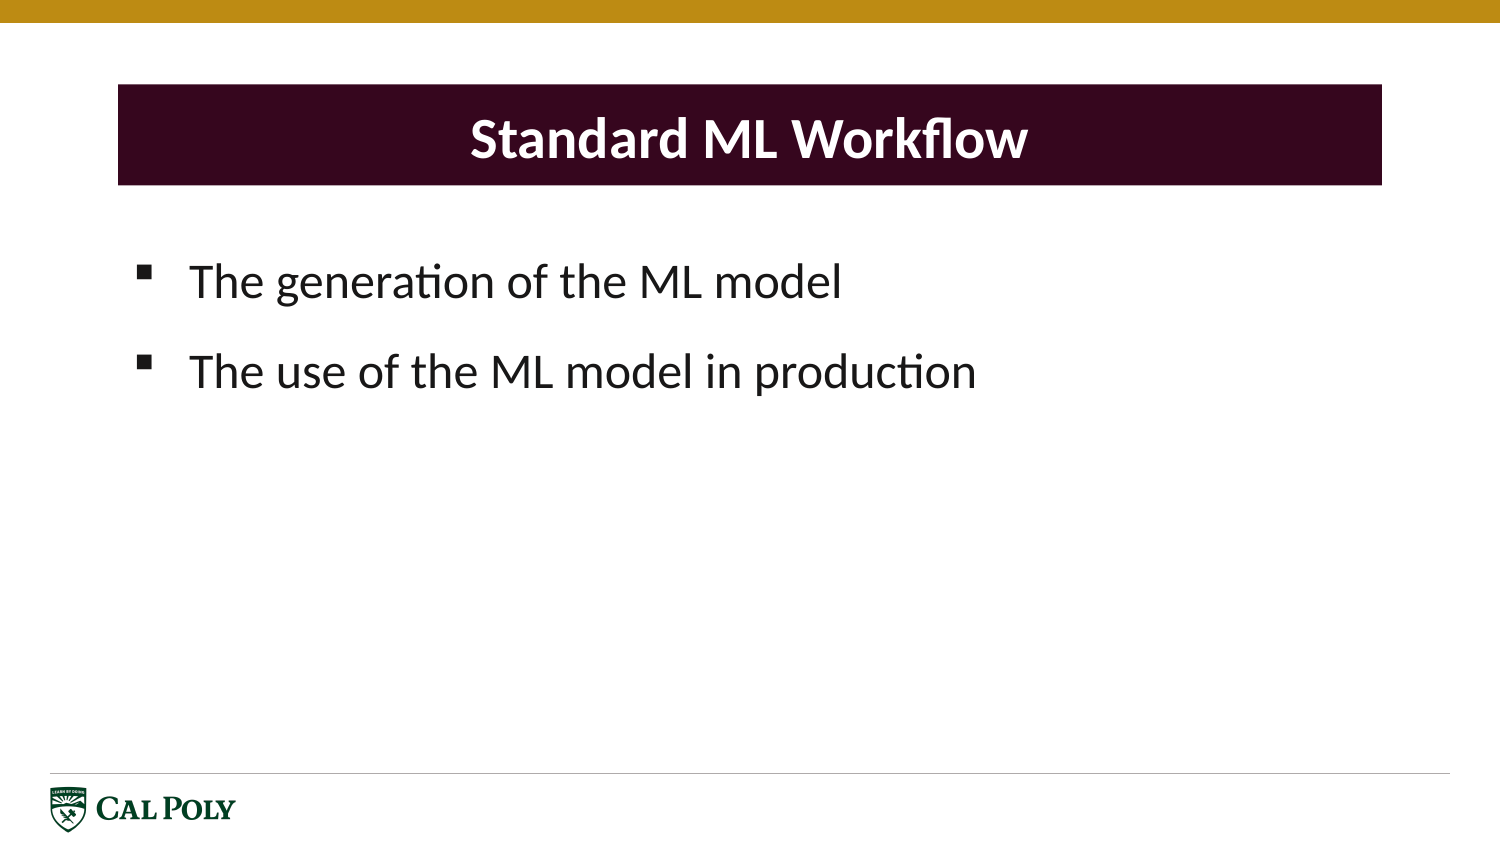

Standard ML Workflow
The generation of the ML model
The use of the ML model in production